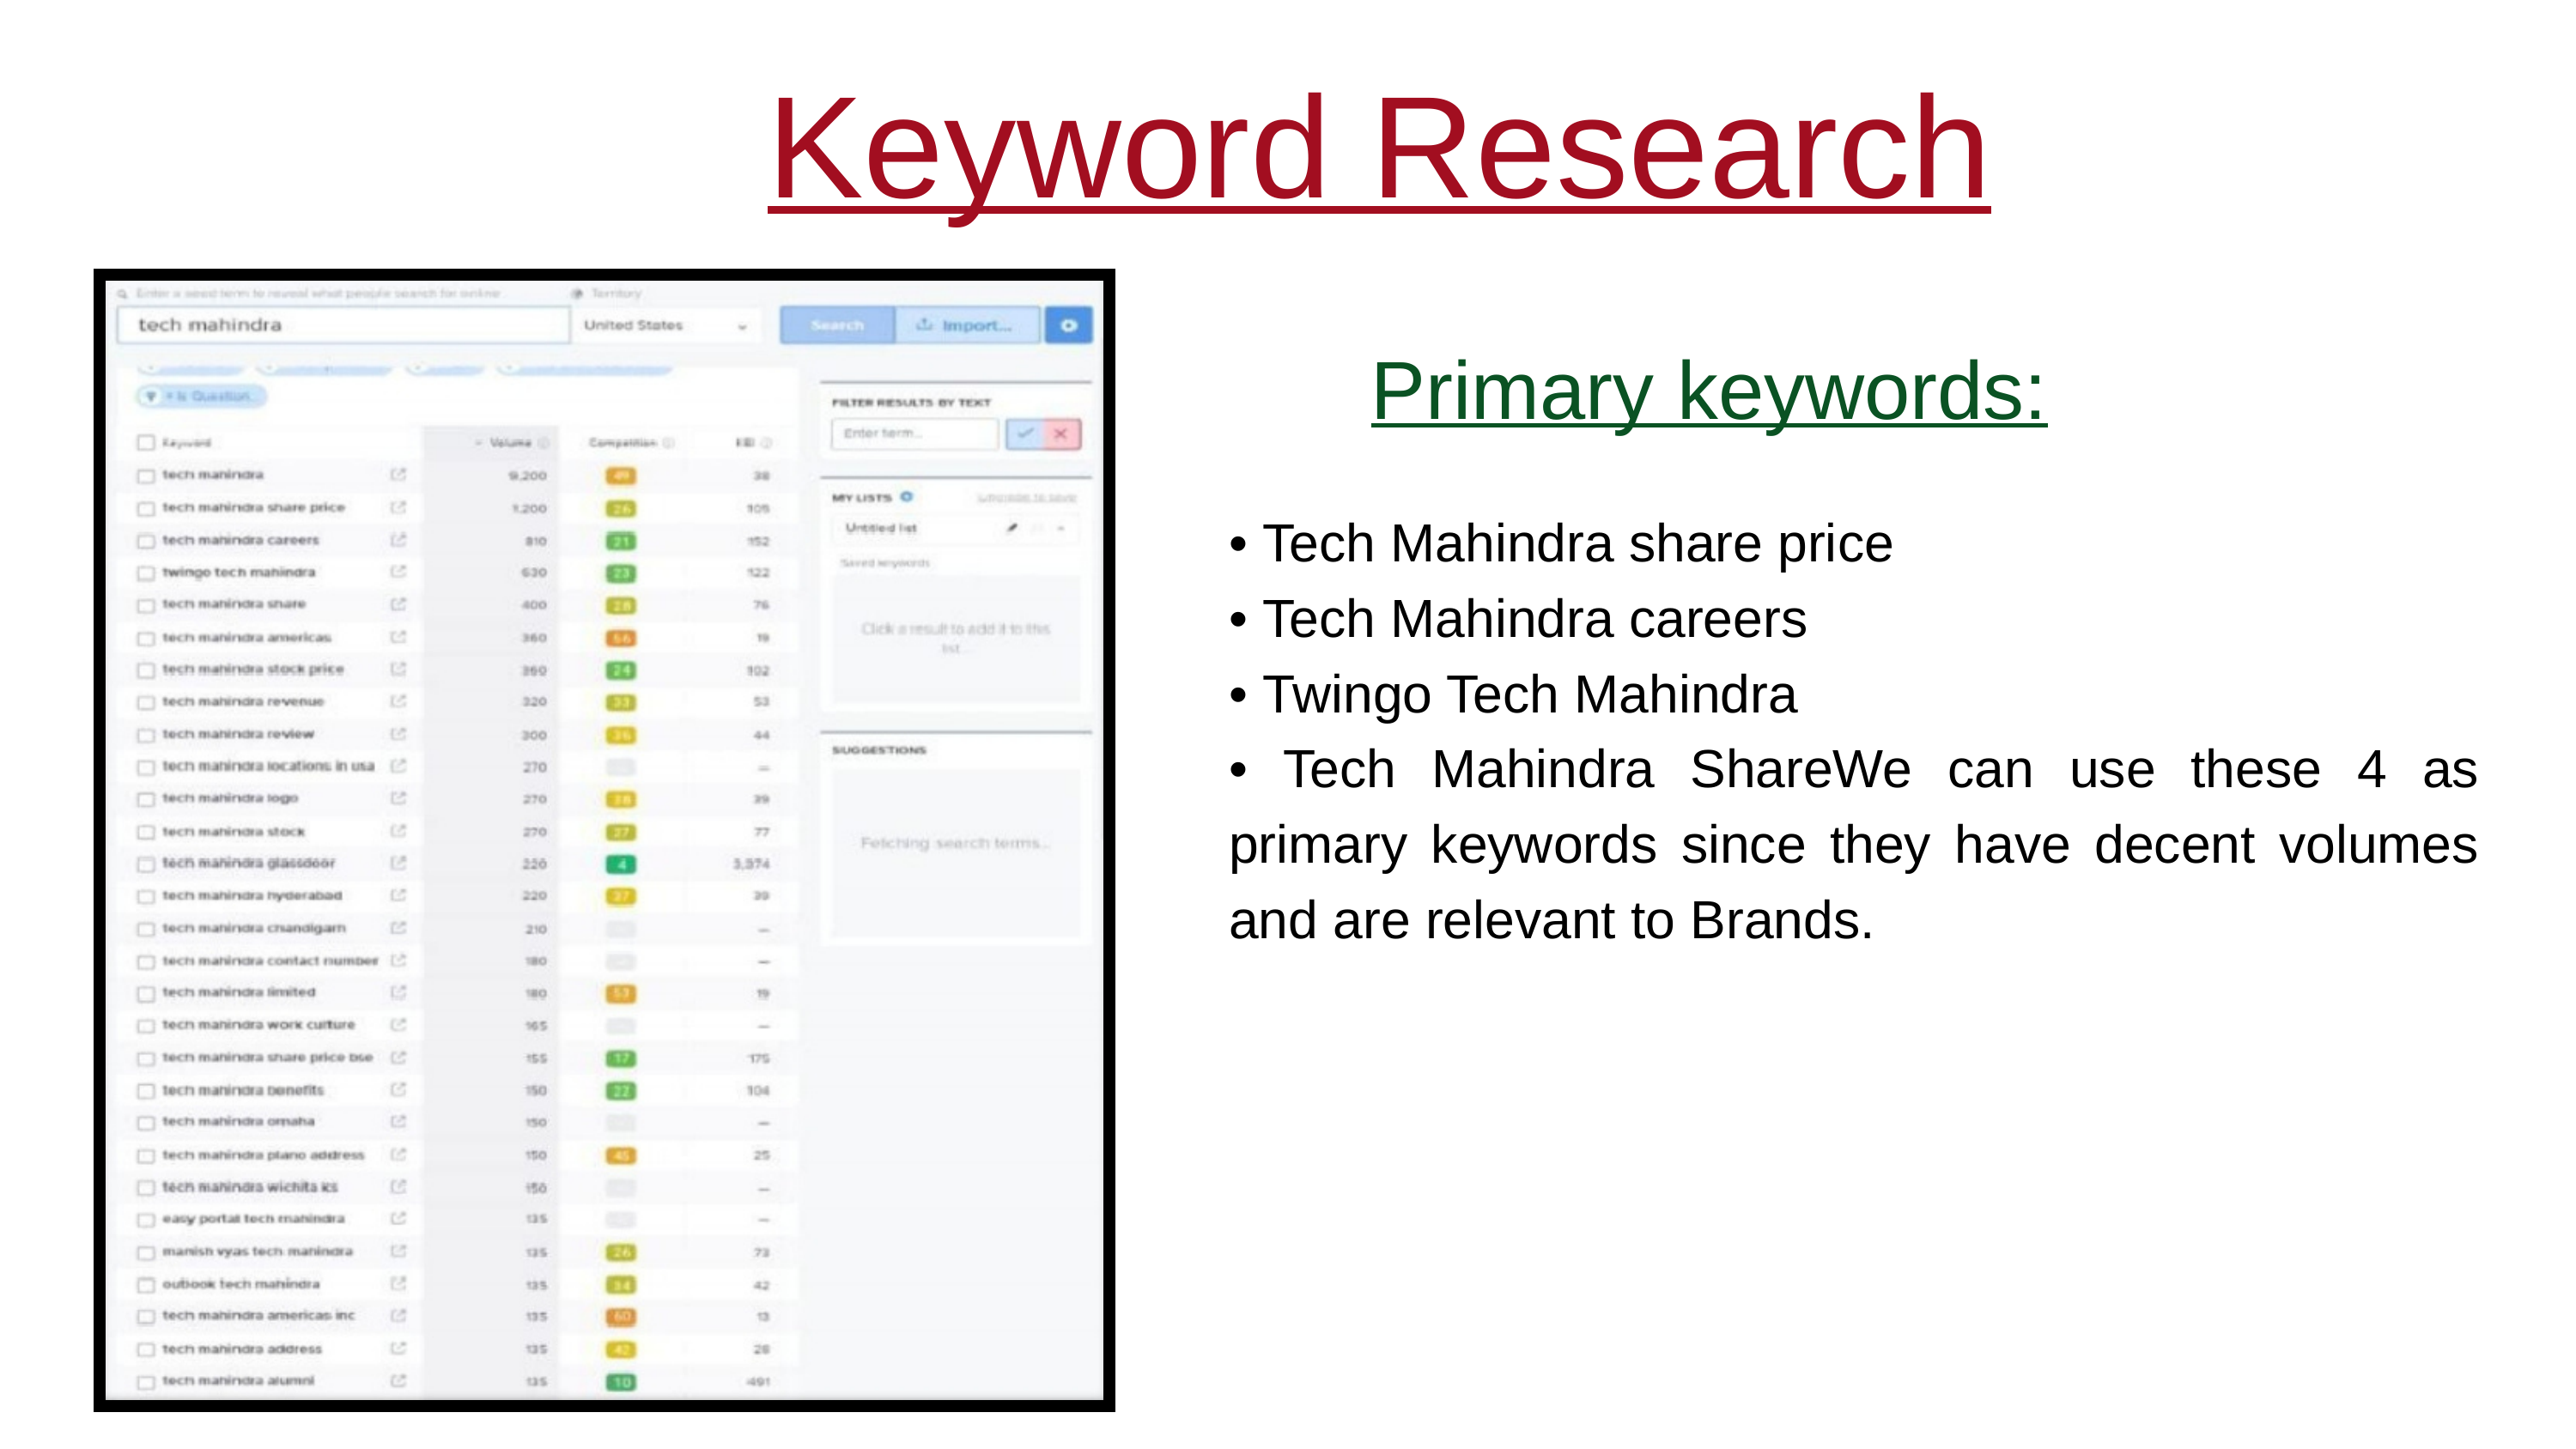

Keyword Research

Primary keywords:
• Tech Mahindra share price
• Tech Mahindra careers
• Twingo Tech Mahindra
• Tech Mahindra ShareWe can use these 4 as primary keywords since they have decent volumes and are relevant to Brands.